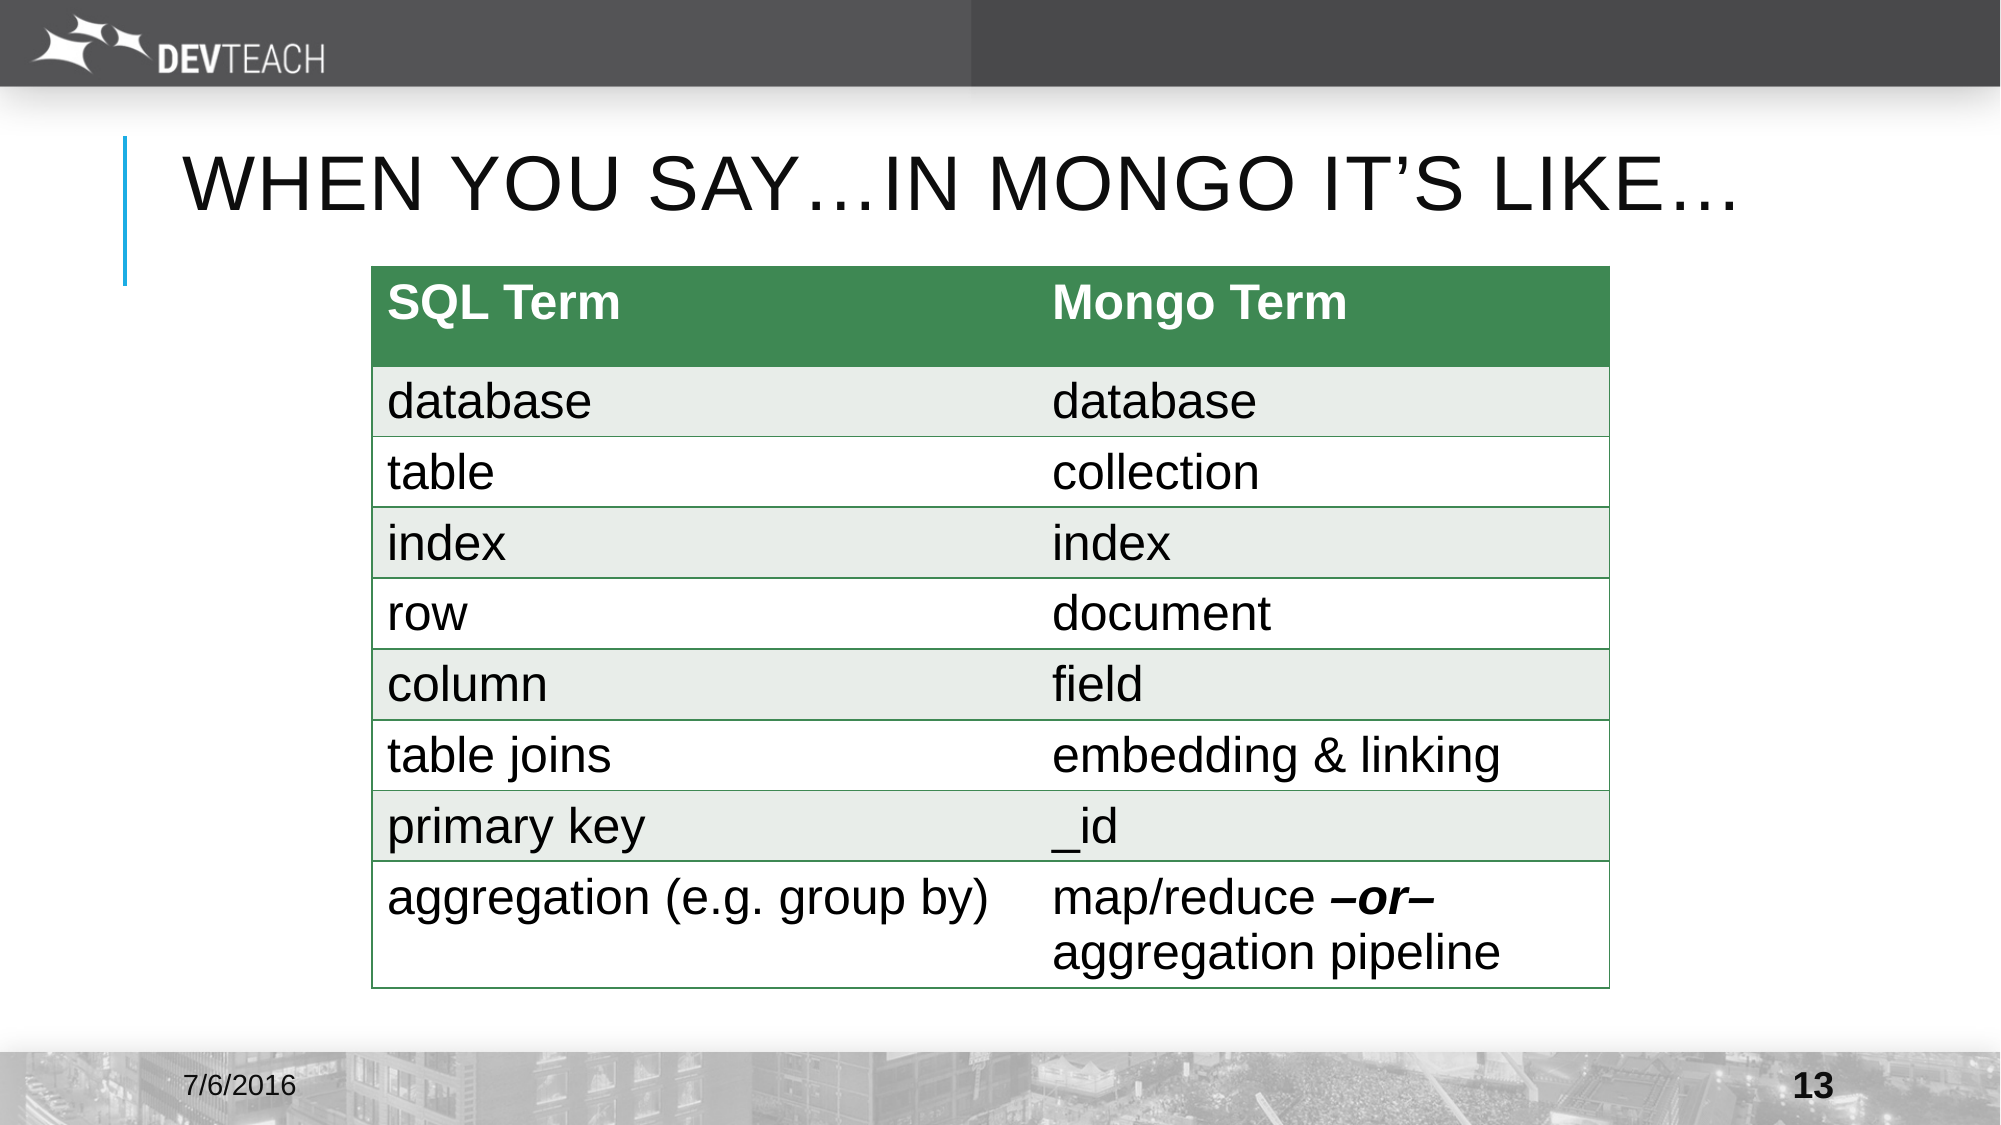

# When you say…IN MONGO IT’s LIKE…
| SQL Term | Mongo Term |
| --- | --- |
| database | database |
| table | collection |
| index | index |
| row | document |
| column | field |
| table joins | embedding & linking |
| primary key | \_id |
| aggregation (e.g. group by) | map/reduce –or– aggregation pipeline |
7/6/2016
13